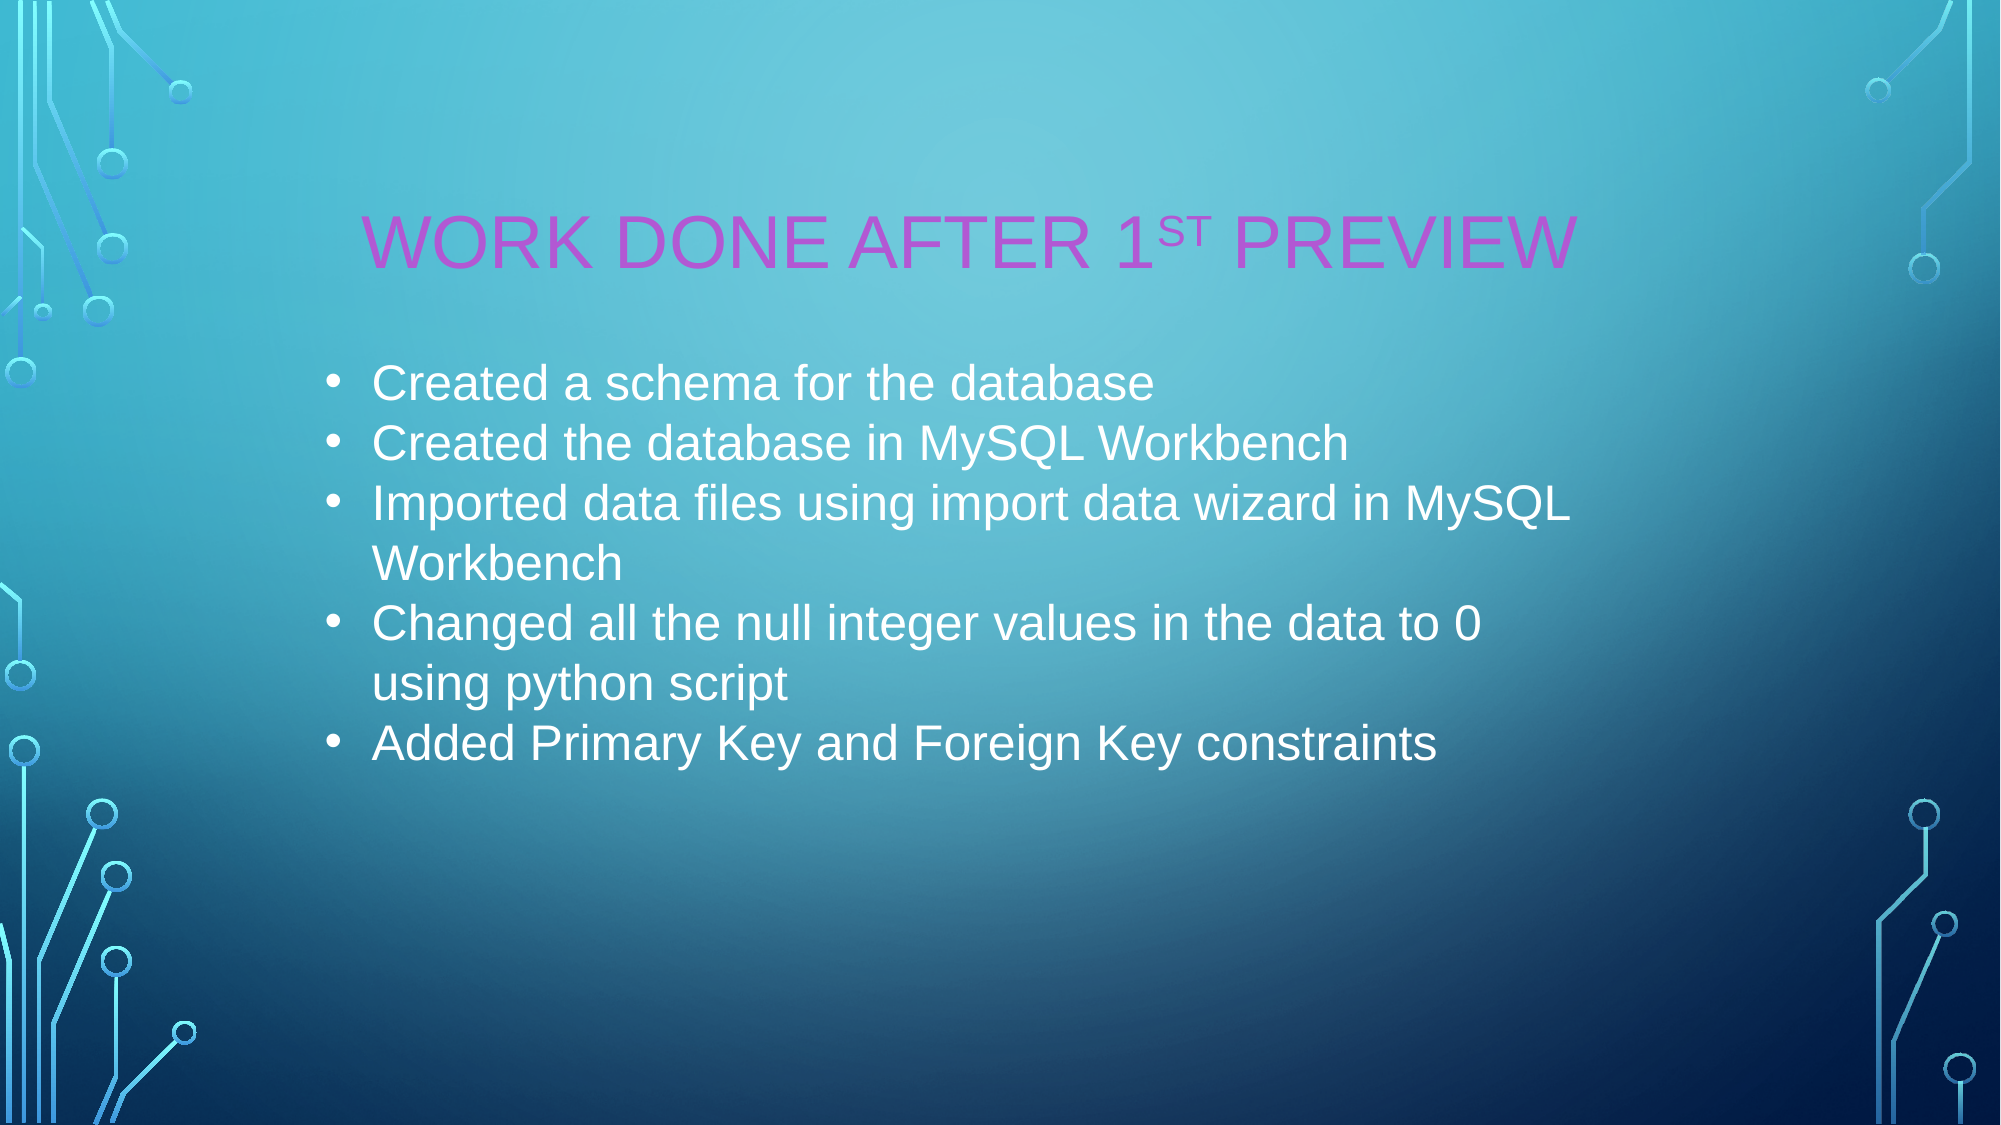

WORK DONE AFTER 1ST PREVIEW
Created a schema for the database
Created the database in MySQL Workbench
Imported data files using import data wizard in MySQL Workbench
Changed all the null integer values in the data to 0 using python script
Added Primary Key and Foreign Key constraints